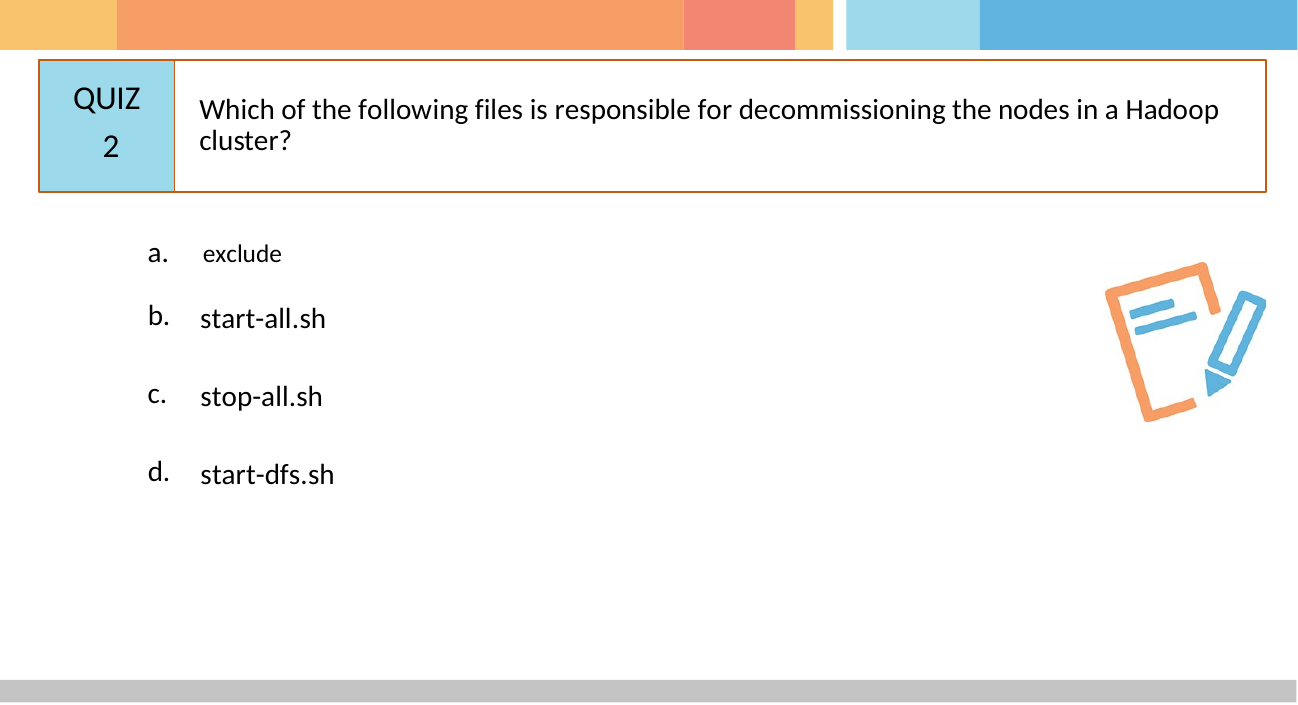

# QUIZ 2
Which of the following files is responsible for decommissioning the nodes in a Hadoop cluster?
a.	exclude

b.
start-all.sh
c.
stop-all.sh
d.
start-dfs.sh